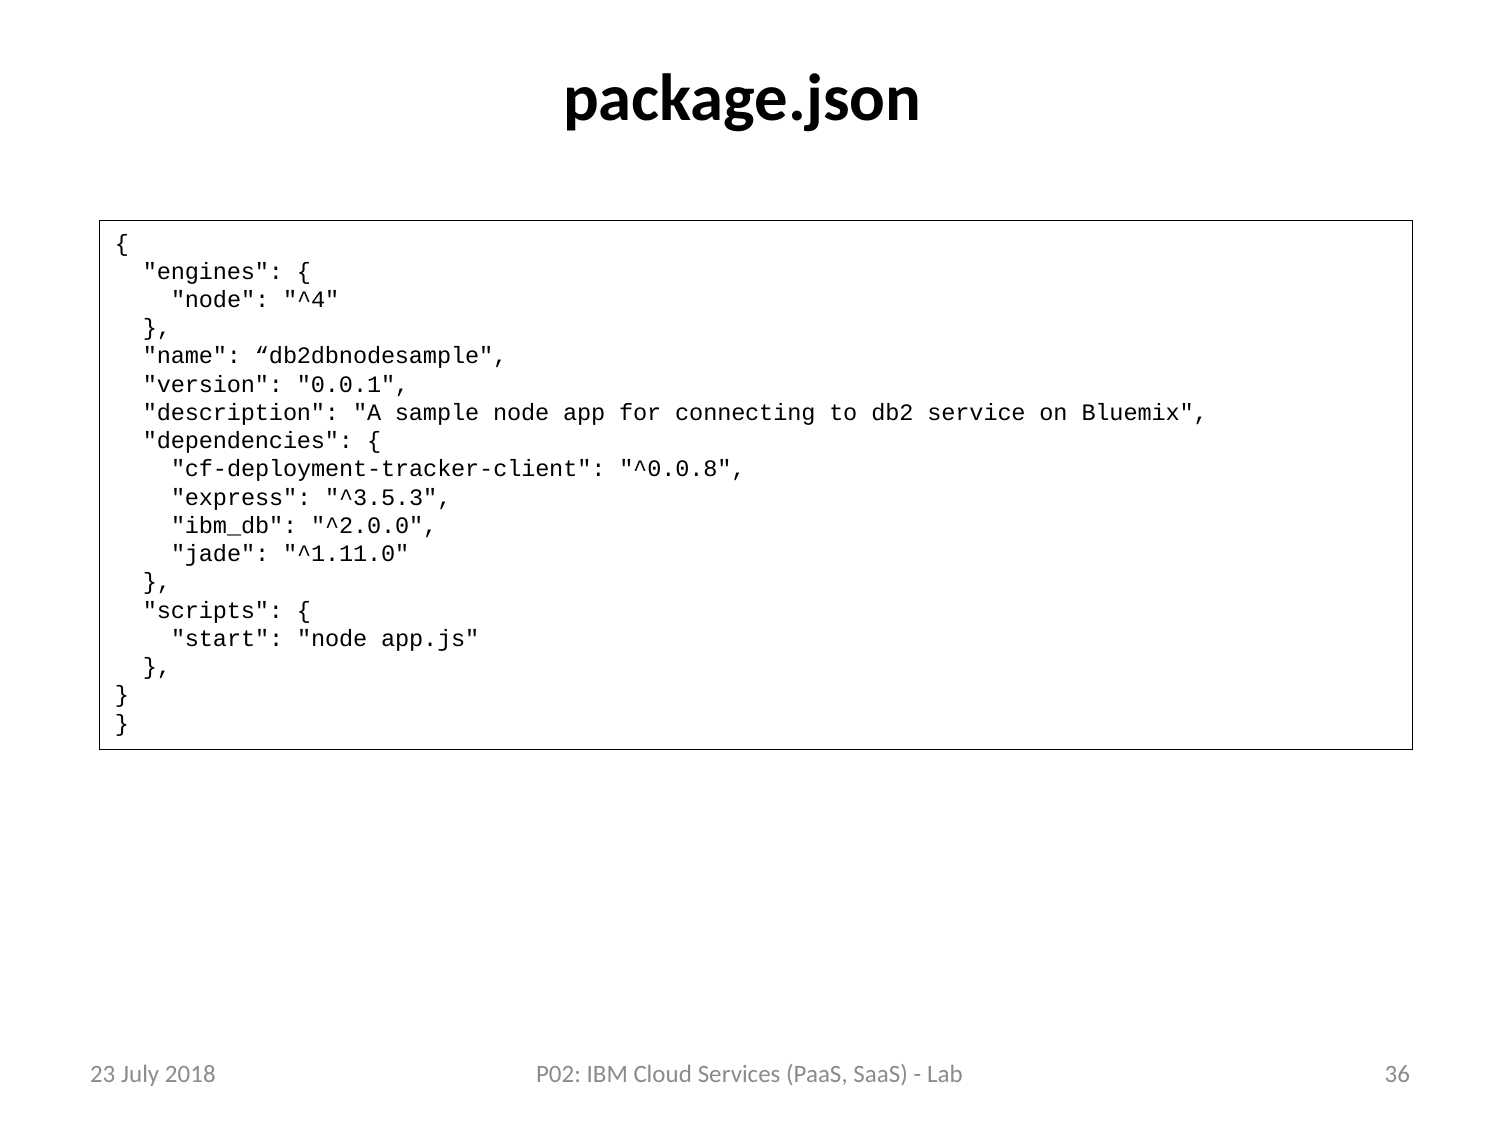

# package.json
{
  "engines": {
    "node": "^4"
  },
  "name": “db2dbnodesample",
  "version": "0.0.1",
  "description": "A sample node app for connecting to db2 service on Bluemix",
  "dependencies": {
    "cf-deployment-tracker-client": "^0.0.8",
    "express": "^3.5.3",
    "ibm_db": "^2.0.0",
    "jade": "^1.11.0"
  },
  "scripts": {
    "start": "node app.js"
  },
}
}
23 July 2018
P02: IBM Cloud Services (PaaS, SaaS) - Lab
36